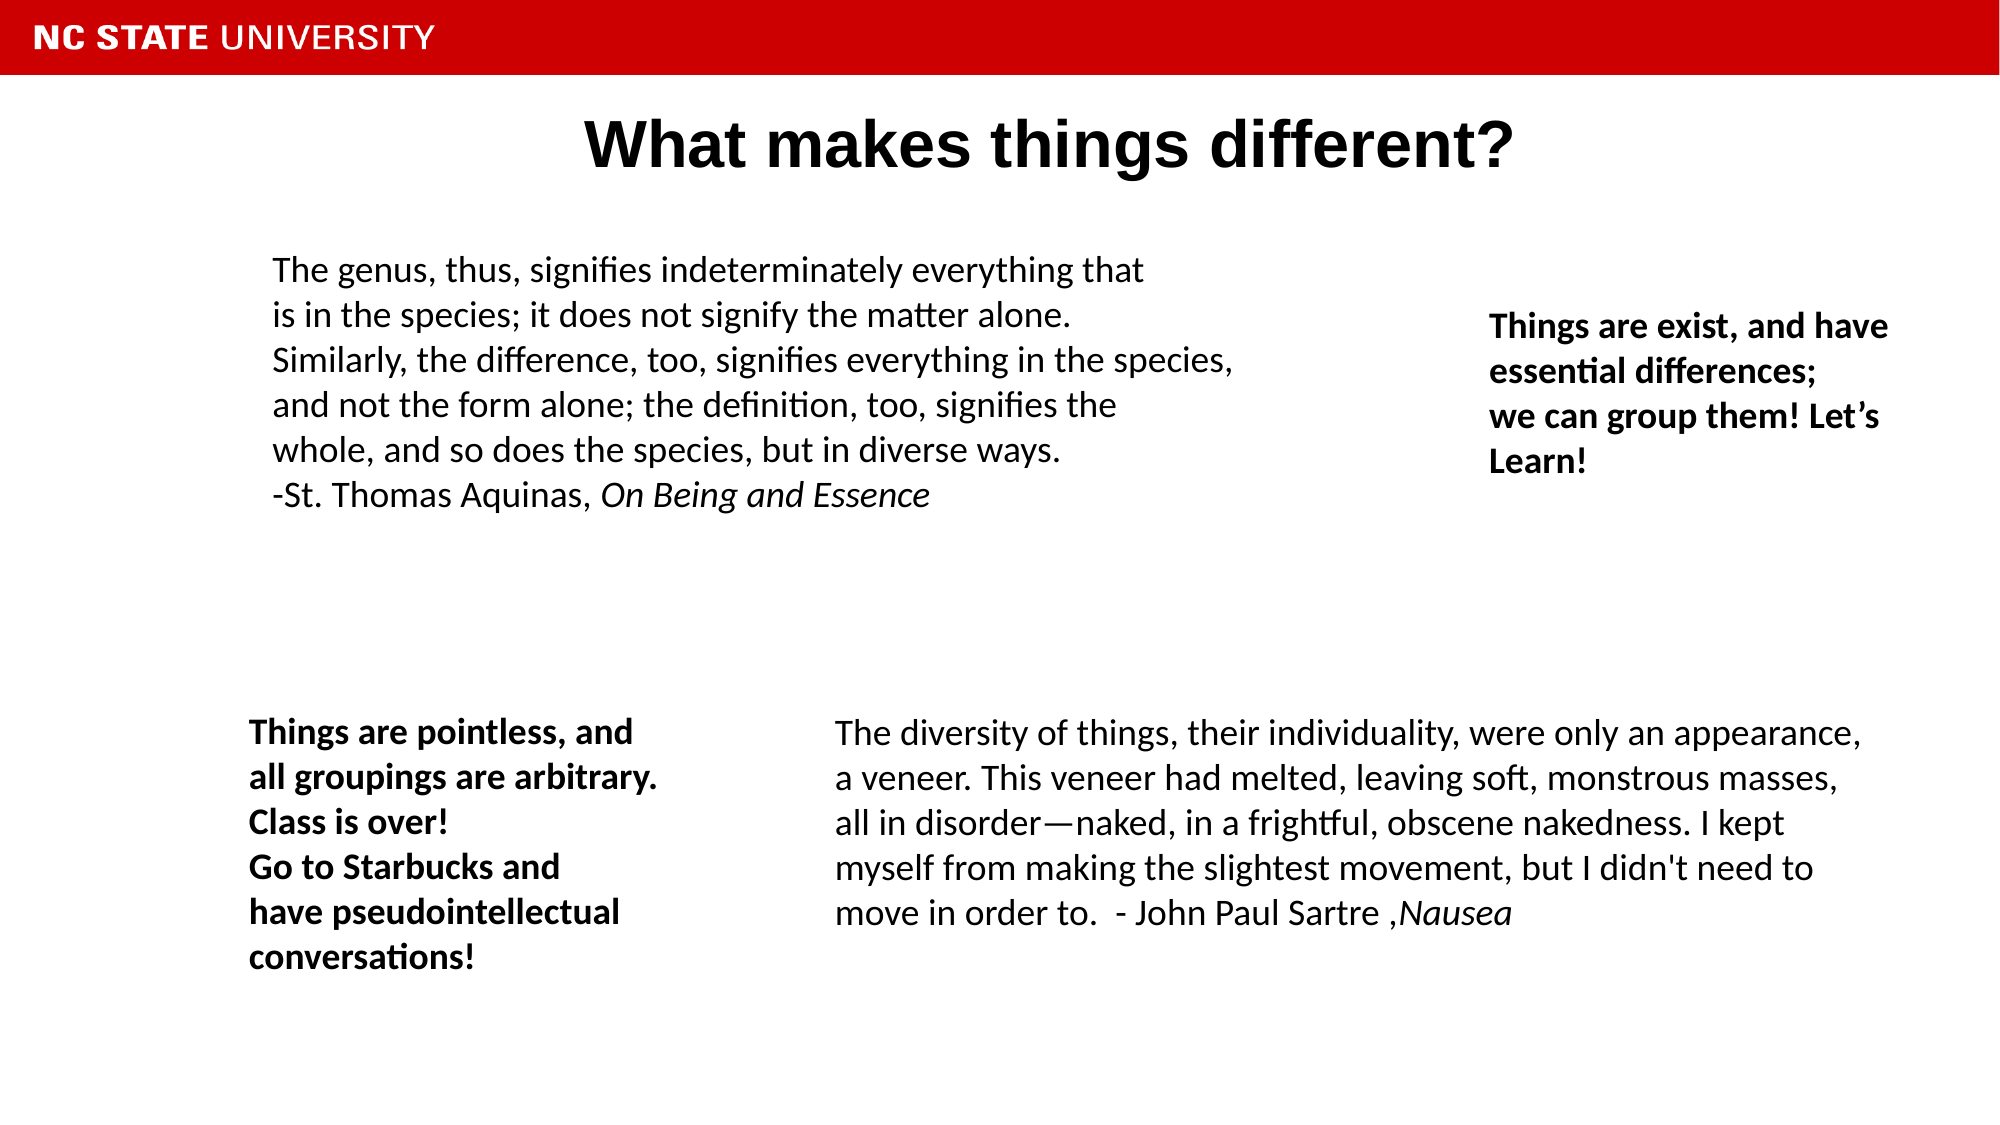

# What makes things different?
The genus, thus, signifies indeterminately everything that
is in the species; it does not signify the matter alone.
Similarly, the difference, too, signifies everything in the species,
and not the form alone; the definition, too, signifies the
whole, and so does the species, but in diverse ways.
-St. Thomas Aquinas, On Being and Essence
Things are exist, and have
essential differences;
we can group them! Let’s
Learn!
Things are pointless, and
all groupings are arbitrary.
Class is over!
Go to Starbucks and
have pseudointellectual
conversations!
The diversity of things, their individuality, were only an appearance,
a veneer. This veneer had melted, leaving soft, monstrous masses,
all in disorder—naked, in a frightful, obscene nakedness. I kept
myself from making the slightest movement, but I didn't need to
move in order to.  - John Paul Sartre ,Nausea